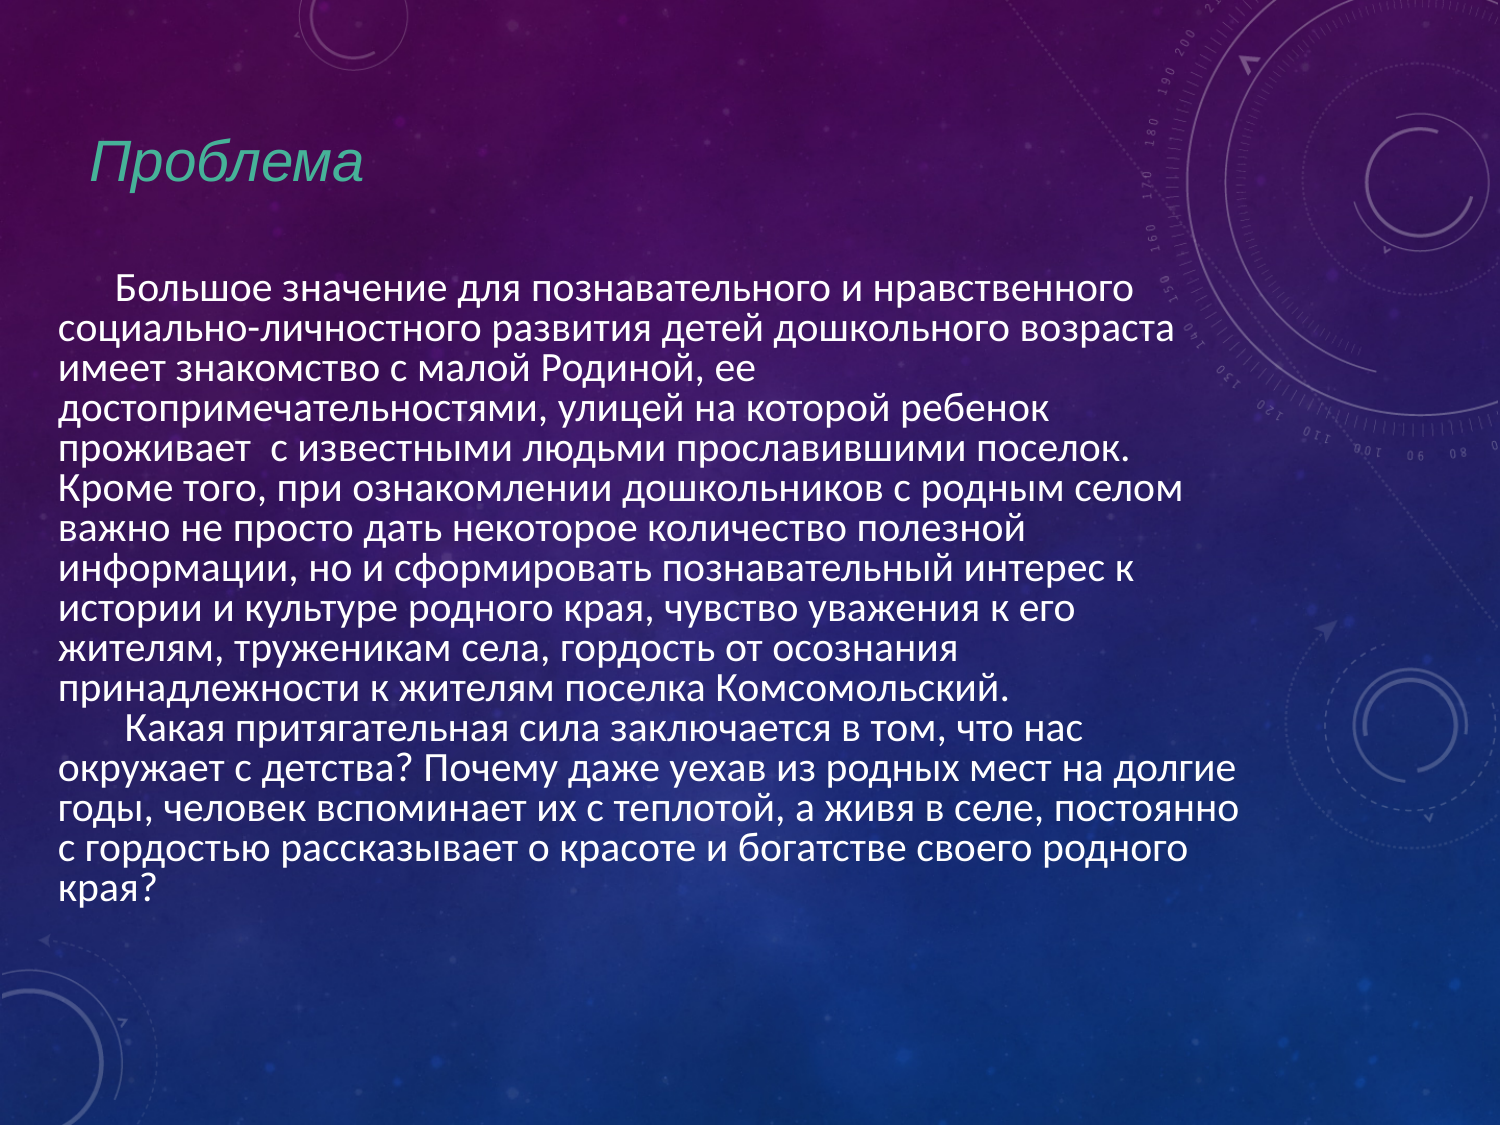

Проблема
      Большое значение для познавательного и нравственного социально-личностного развития детей дошкольного возраста имеет знакомство с малой Родиной, ее достопримечательностями, улицей на которой ребенок проживает  с известными людьми прославившими поселок. Кроме того, при ознакомлении дошкольников с родным селом важно не просто дать некоторое количество полезной информации, но и сформировать познавательный интерес к истории и культуре родного края, чувство уважения к его жителям, труженикам села, гордость от осознания принадлежности к жителям поселка Комсомольский.
       Какая притягательная сила заключается в том, что нас окружает с детства? Почему даже уехав из родных мест на долгие годы, человек вспоминает их с теплотой, а живя в селе, постоянно с гордостью рассказывает о красоте и богатстве своего родного края?